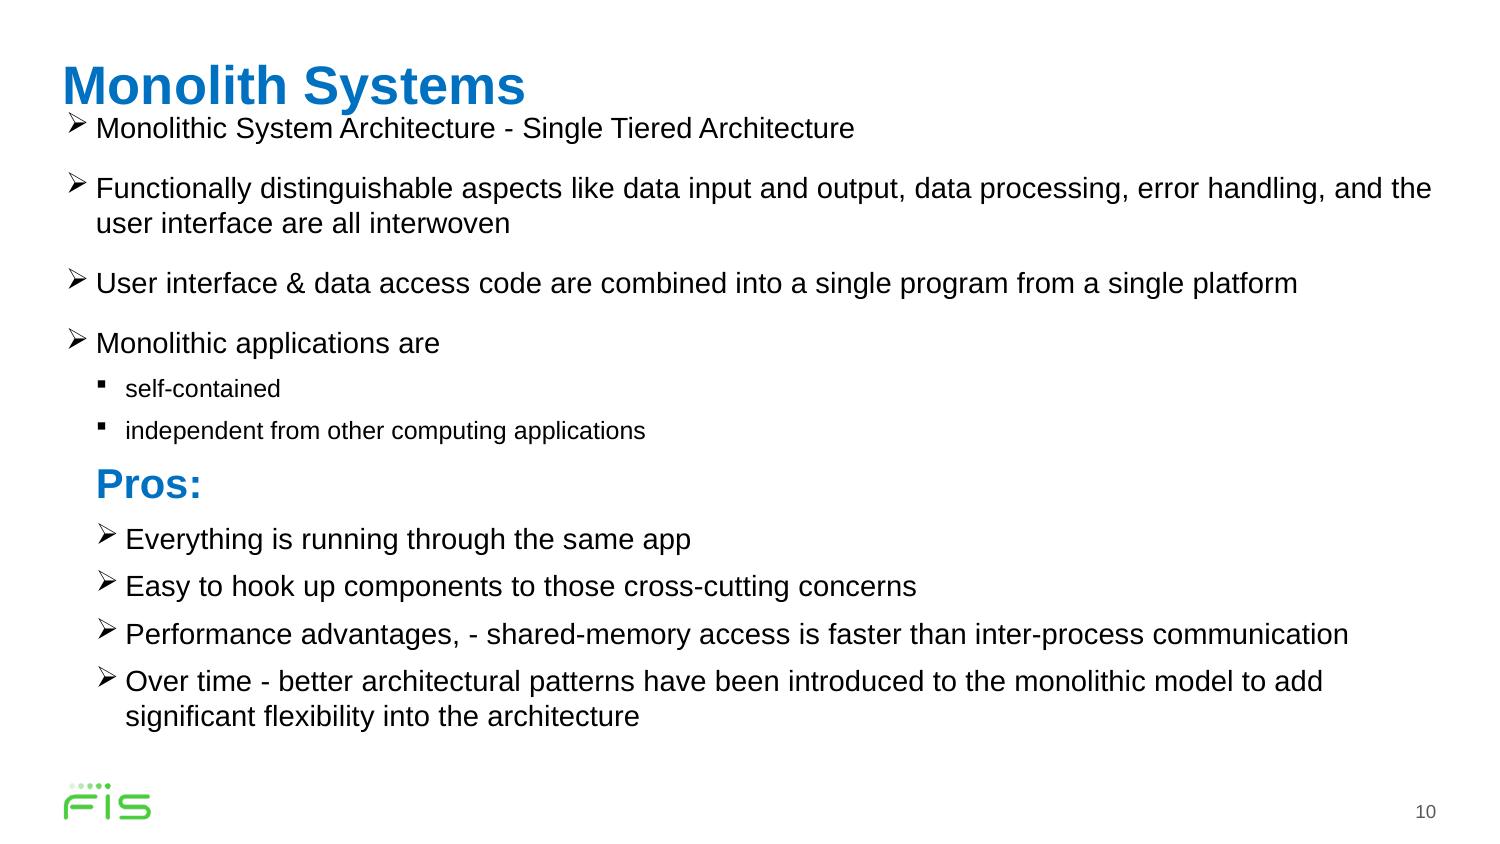

# Monolith Systems
Monolithic System Architecture - Single Tiered Architecture
Functionally distinguishable aspects like data input and output, data processing, error handling, and the user interface are all interwoven
User interface & data access code are combined into a single program from a single platform
Monolithic applications are
self-contained
independent from other computing applications
Pros:
Everything is running through the same app
Easy to hook up components to those cross-cutting concerns
Performance advantages, - shared-memory access is faster than inter-process communication
Over time - better architectural patterns have been introduced to the monolithic model to add significant flexibility into the architecture
10